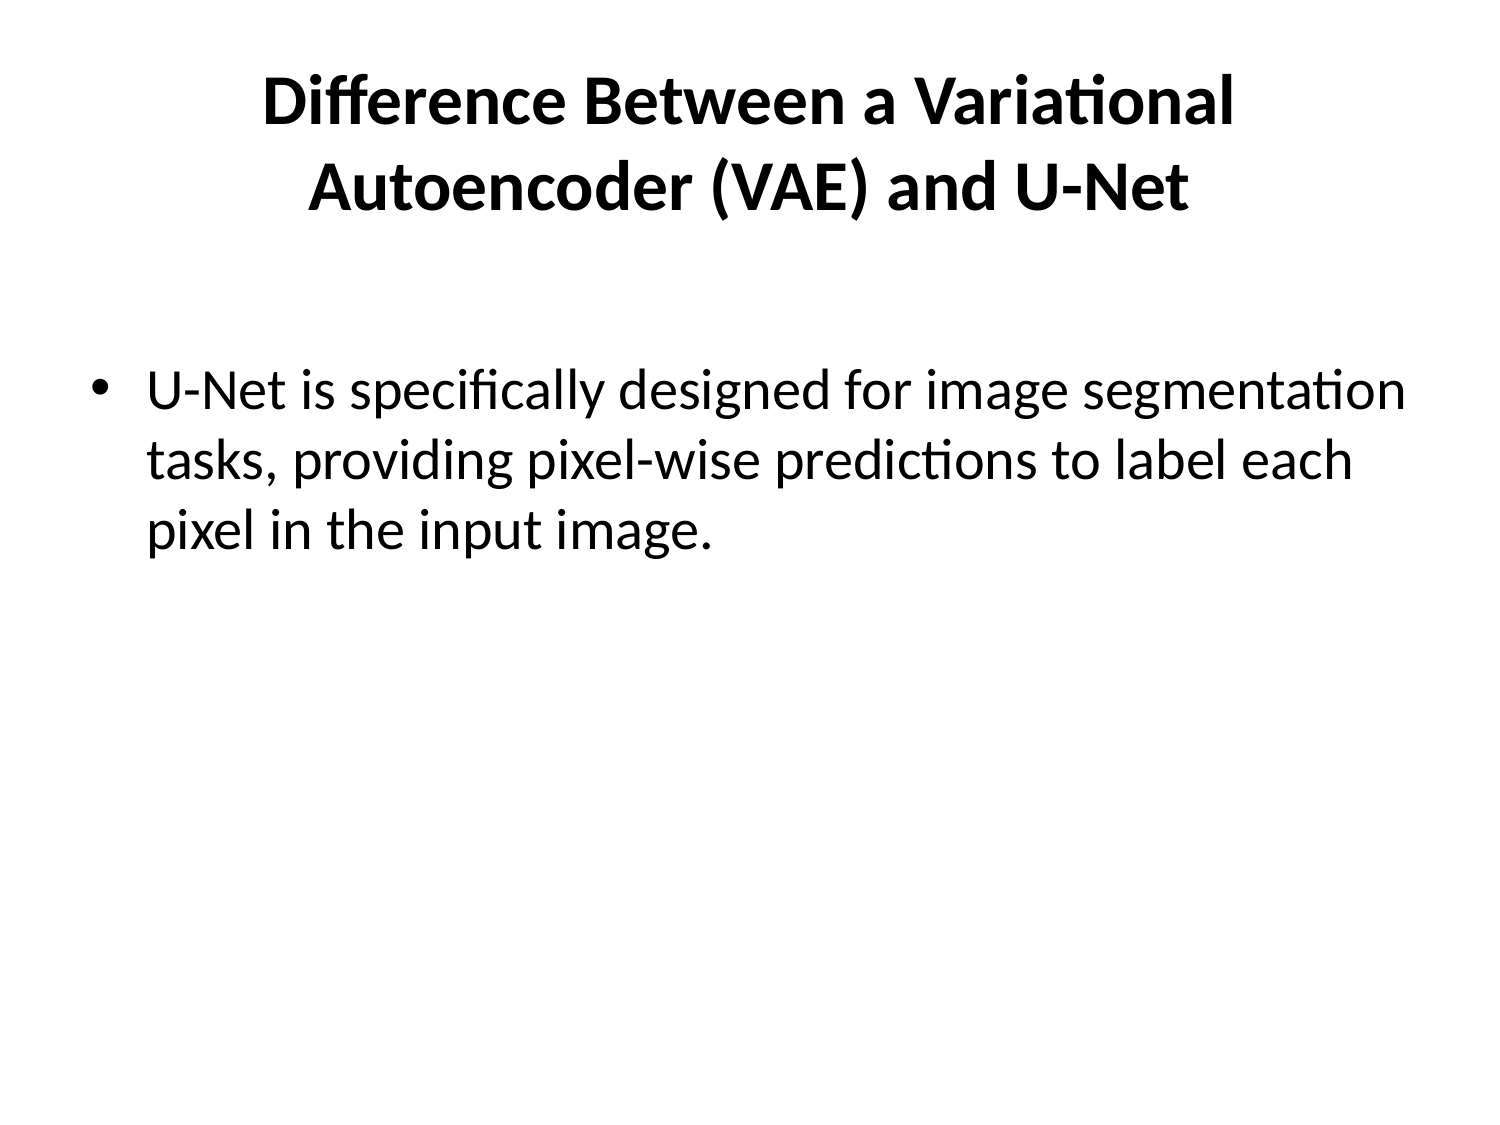

# Difference Between a Variational Autoencoder (VAE) and U-Net

U-Net is specifically designed for image segmentation tasks, providing pixel-wise predictions to label each pixel in the input image.